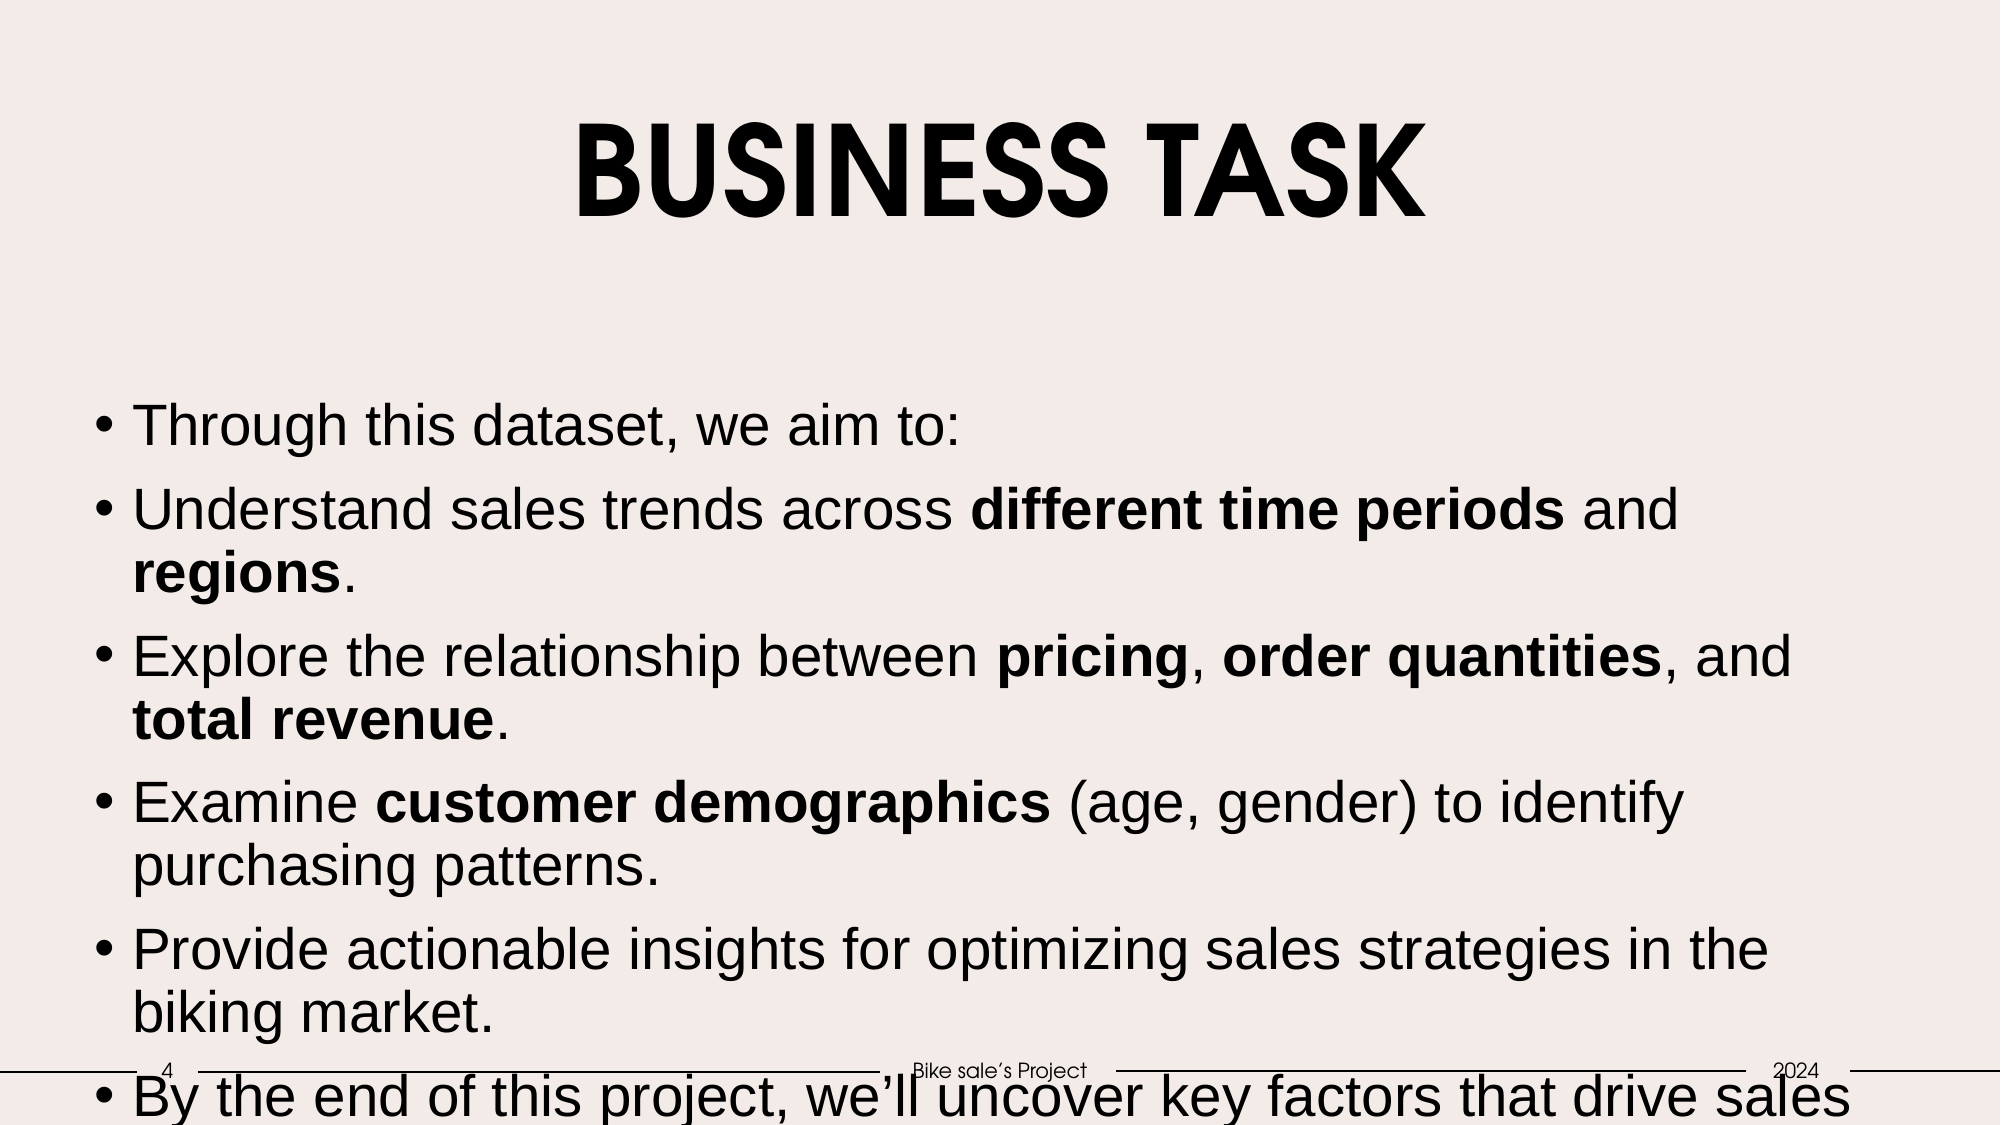

# BUSINESS TASK

Through this dataset, we aim to:
Understand sales trends across different time periods and regions.
Explore the relationship between pricing, order quantities, and total revenue.
Examine customer demographics (age, gender) to identify purchasing patterns.
Provide actionable insights for optimizing sales strategies in the biking market.
By the end of this project, we’ll uncover key factors that drive sales and customer behavior, helping businesses refine their marketing and sales tactics.

4
Bike sale’s Project
2024